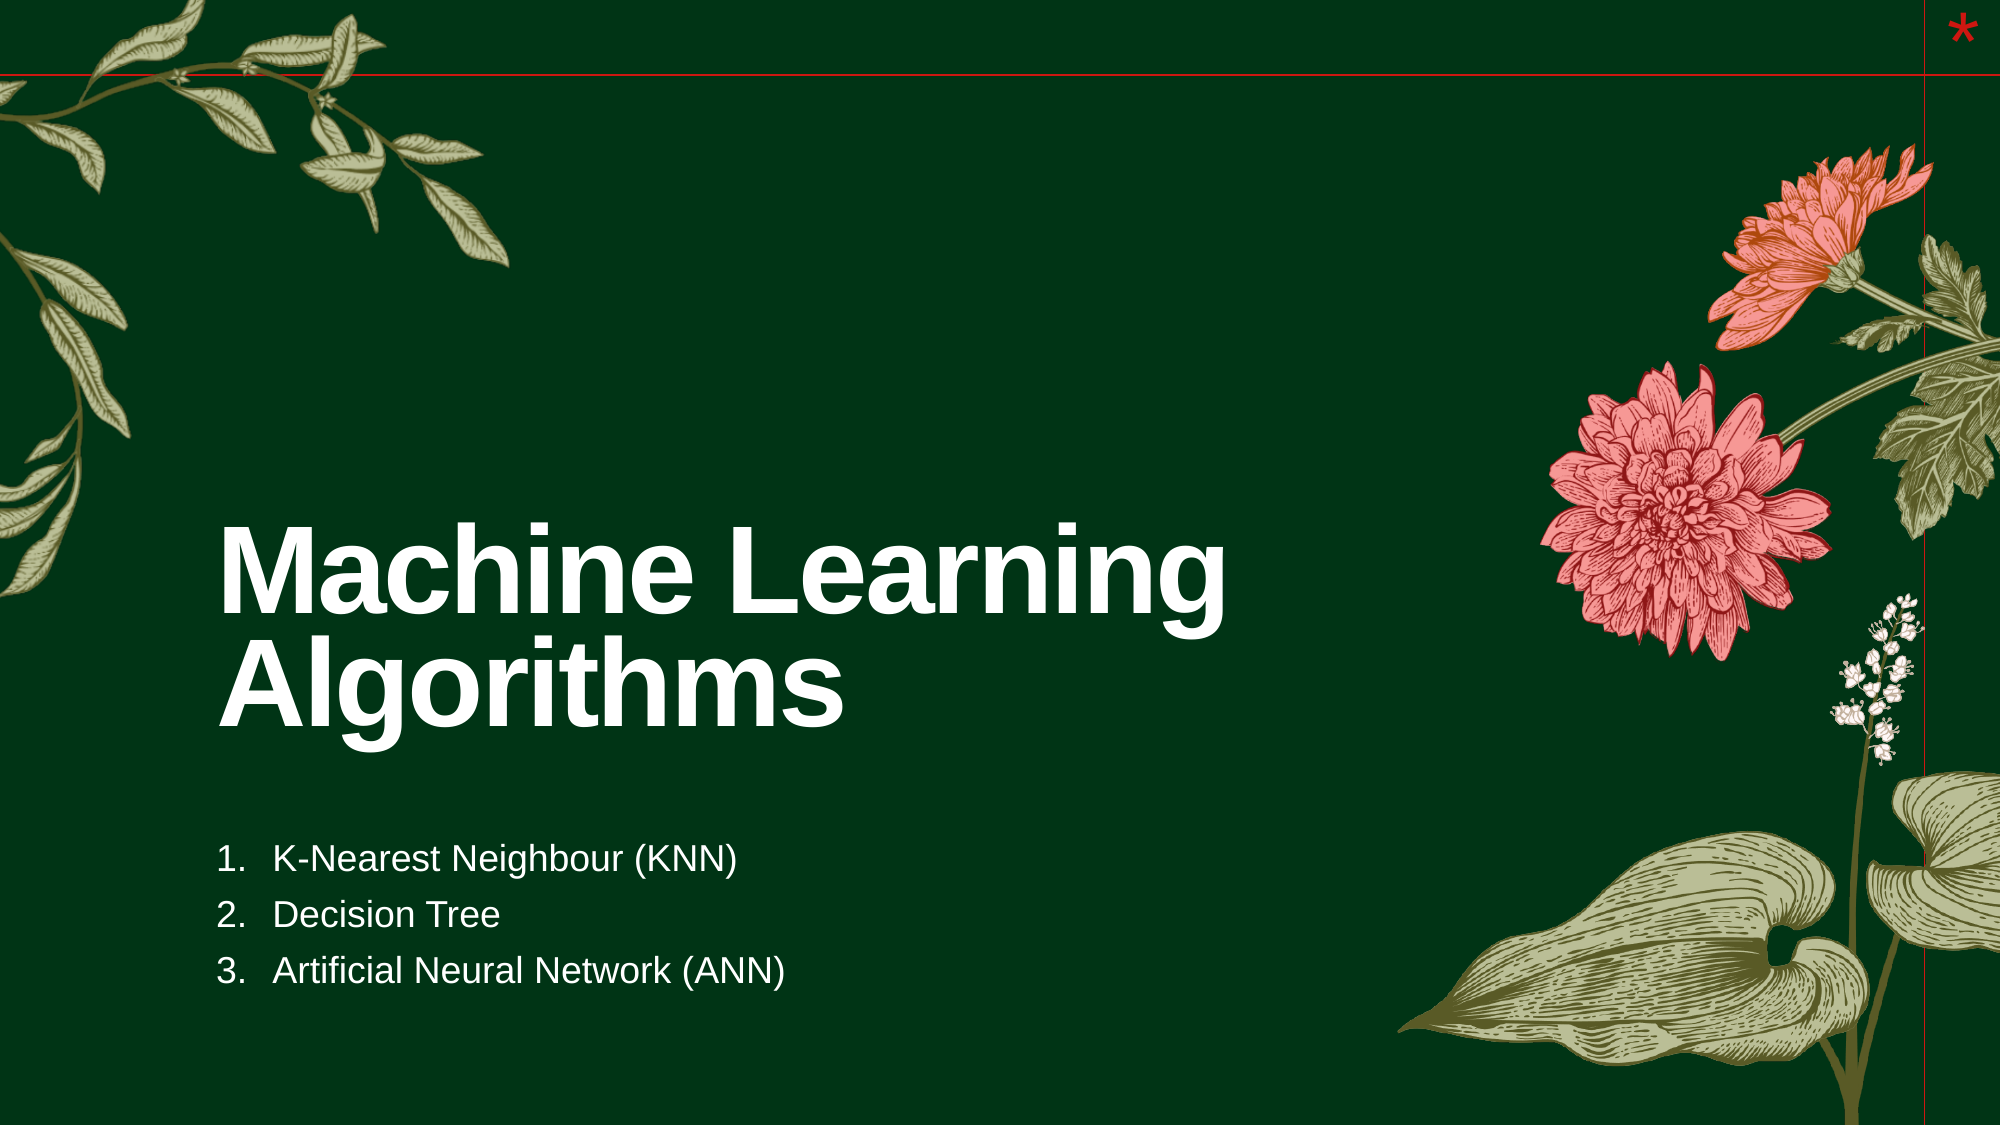

# Machine Learning Algorithms
K-Nearest Neighbour (KNN)
Decision Tree
Artificial Neural Network (ANN)